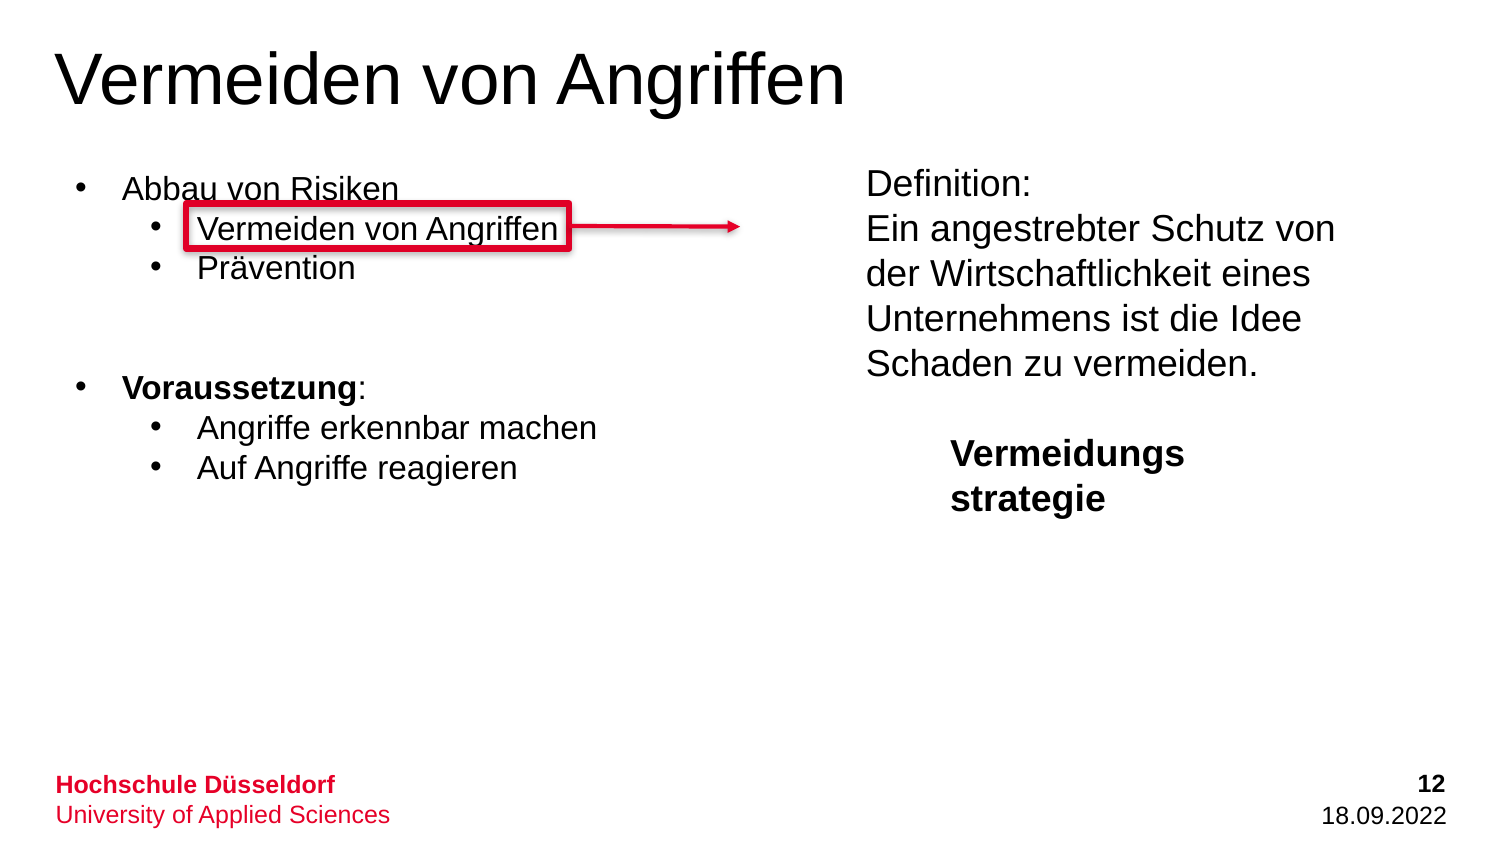

# Vermeiden von Angriffen
Definition:
Ein angestrebter Schutz von der Wirtschaftlichkeit eines Unternehmens ist die Idee Schaden zu vermeiden.
Abbau von Risiken
Vermeiden von Angriffen
Prävention

Voraussetzung:
Angriffe erkennbar machen
Auf Angriffe reagieren

Vermeidungsstrategie
12

18.09.2022